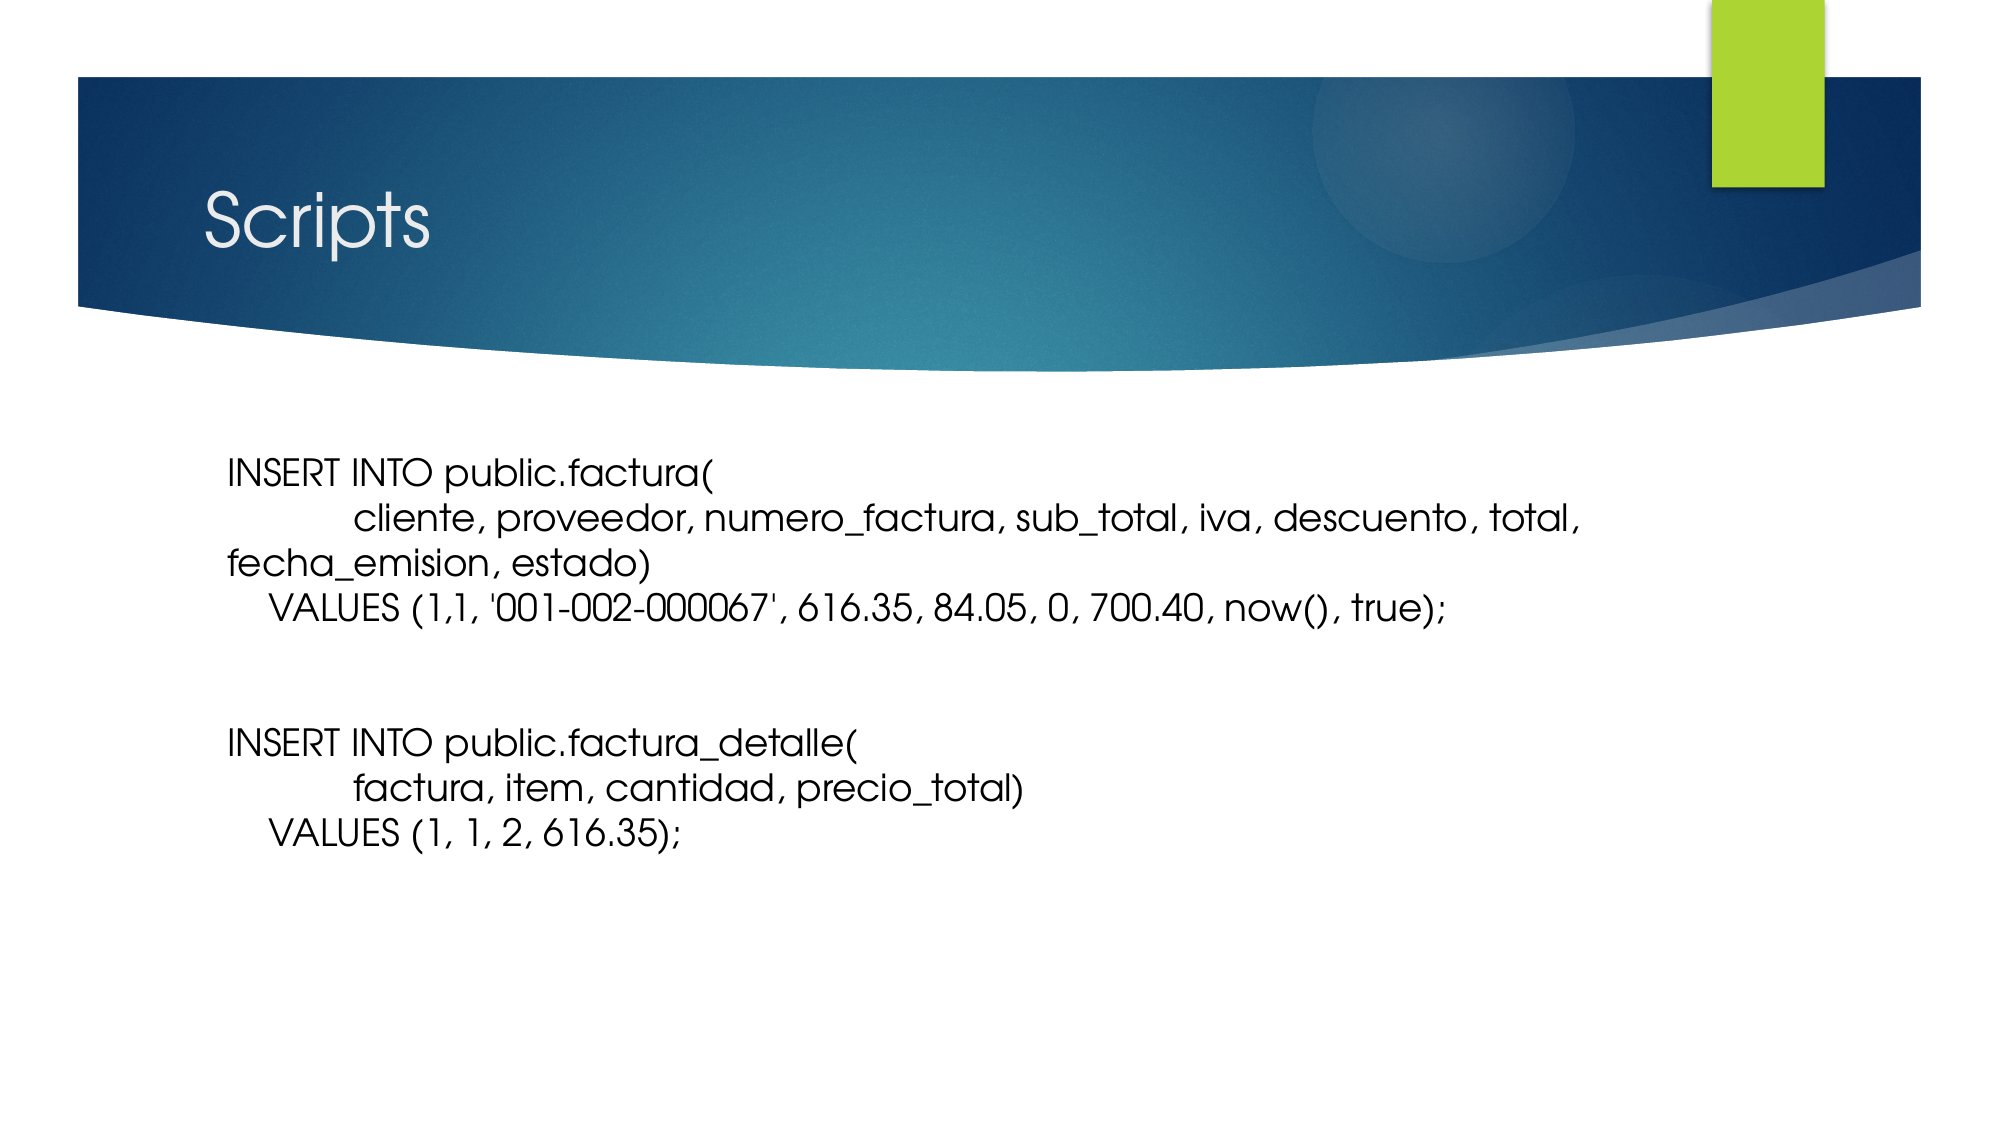

# Scripts
INSERT INTO public.factura(
            cliente, proveedor, numero_factura, sub_total, iva, descuento, total, fecha_emision, estado)
    VALUES (1,1, '001-002-000067', 616.35, 84.05, 0, 700.40, now(), true);

INSERT INTO public.factura_detalle(
            factura, item, cantidad, precio_total)
    VALUES (1, 1, 2, 616.35);